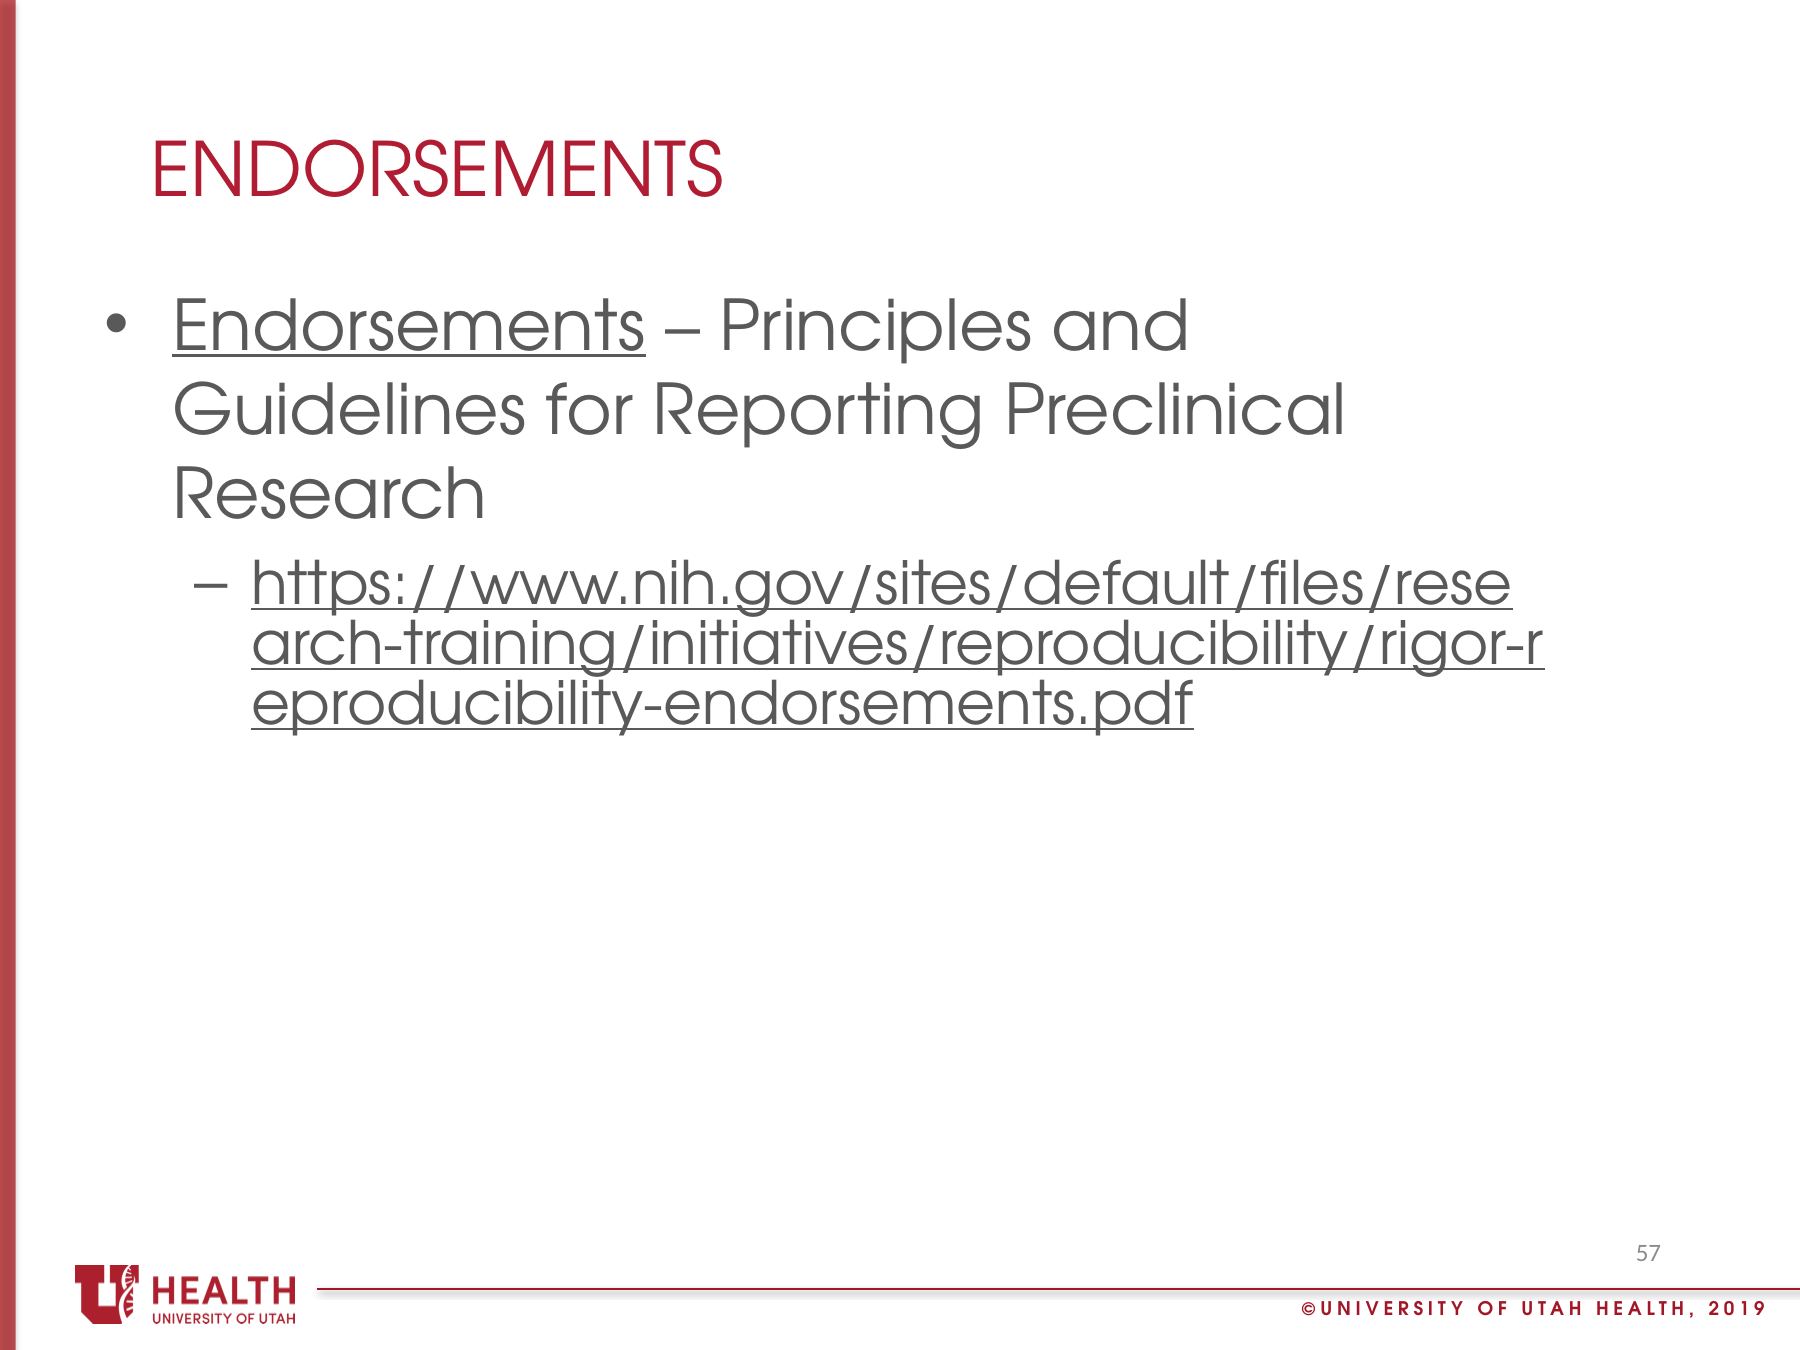

# Endorsements
Endorsements – Principles and Guidelines for Reporting Preclinical Research
https://www.nih.gov/sites/default/files/research-training/initiatives/reproducibility/rigor-reproducibility-endorsements.pdf
57